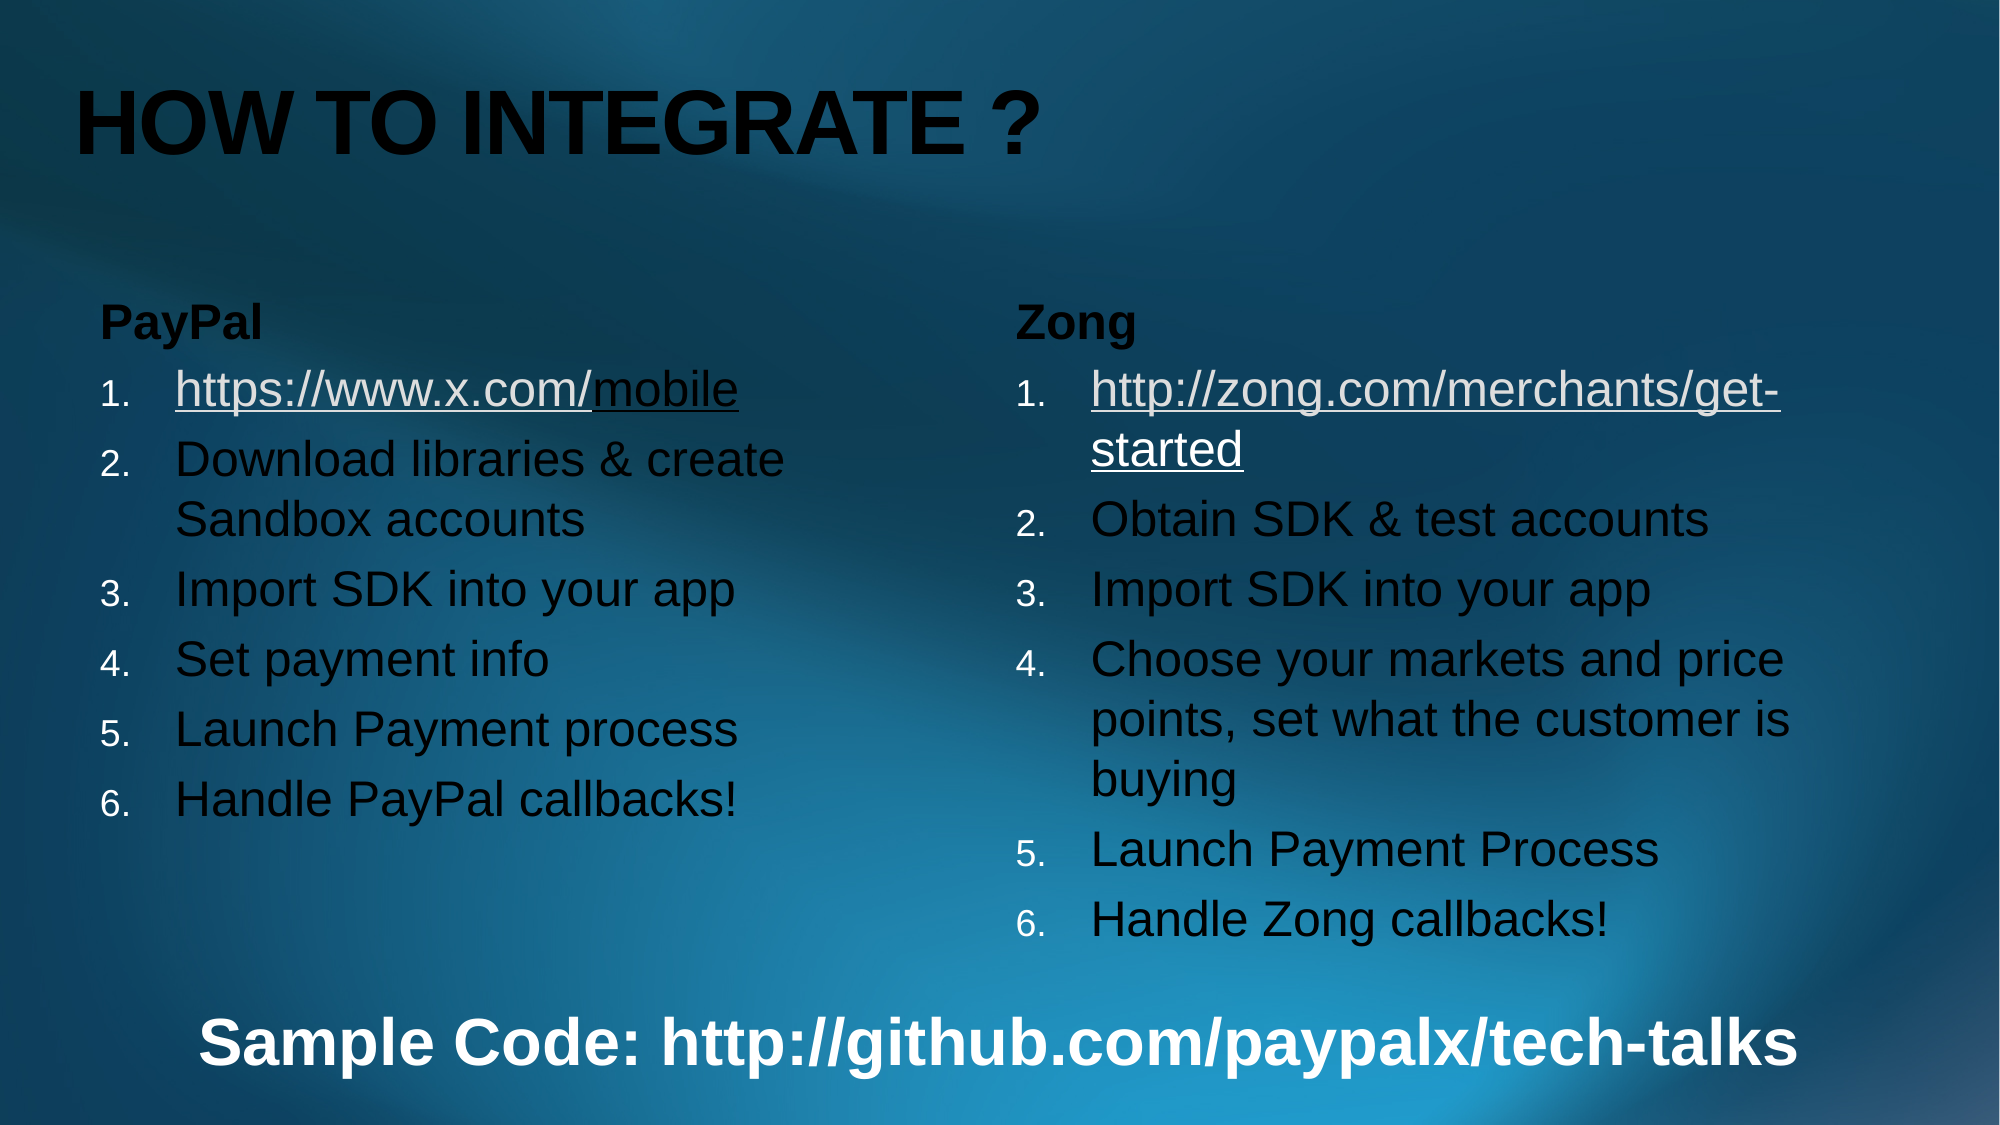

# HOW TO INTEGRATE ?
PayPal
Zong
https://www.x.com/mobile
Download libraries & create Sandbox accounts
Import SDK into your app
Set payment info
Launch Payment process
Handle PayPal callbacks!

http://zong.com/merchants/get-started
Obtain SDK & test accounts
Import SDK into your app
Choose your markets and price points, set what the customer is buying
Launch Payment Process
Handle Zong callbacks!
Sample Code: http://github.com/paypalx/tech-talks